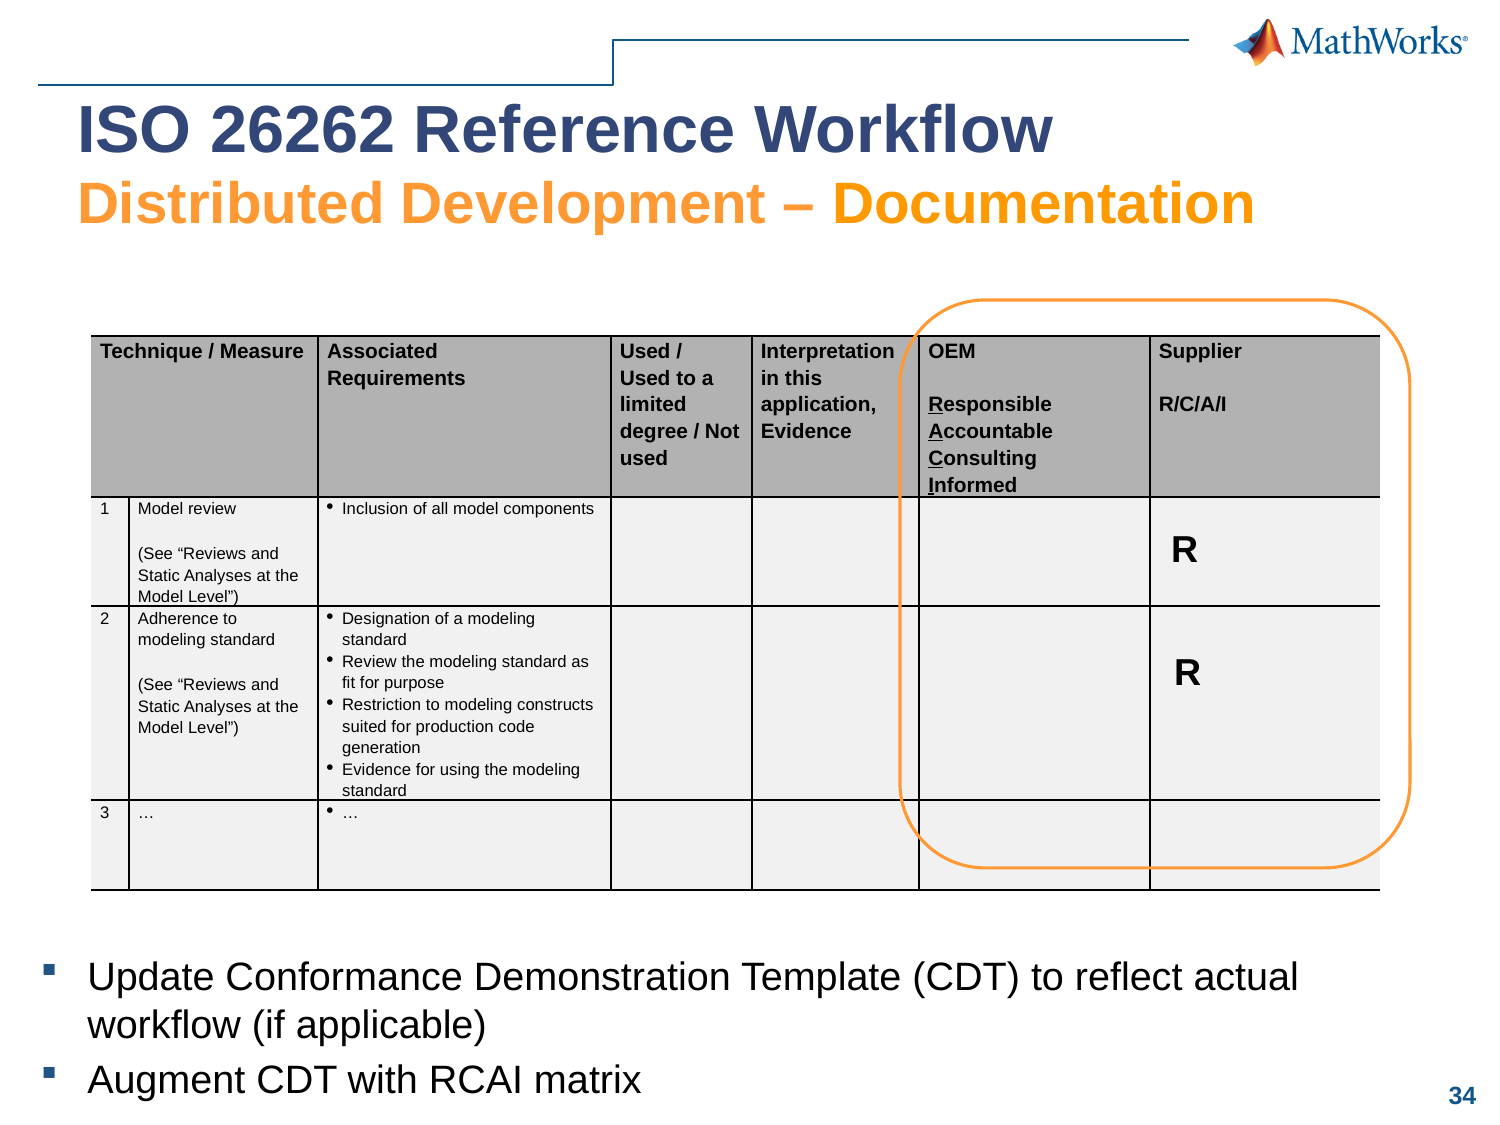

ISO 26262 Reference Workflow
Distributed Development – Documentation

| Technique / Measure |  | Associated Requirements | Used / Used to a limited degree / Not used | Interpretation in this application, Evidence | OEM Responsible Accountable Consulting Informed | Supplier R/C/A/I |
| --- | --- | --- | --- | --- | --- | --- |
| 1 | Model review (See “Reviews and Static Analyses at the Model Level”) | Inclusion of all model components |  |  |  |  |
| 2 | Adherence to modeling standard (See “Reviews and Static Analyses at the Model Level”) | Designation of a modeling standard Review the modeling standard as fit for purpose Restriction to modeling constructs suited for production code generation Evidence for using the modeling standard |  |  |  |  |
| 3 | … | … |  |  |  |  |
R
R

Update Conformance Demonstration Template (CDT) to reflect actual
workflow (if applicable)
Augment CDT with RCAI matrix